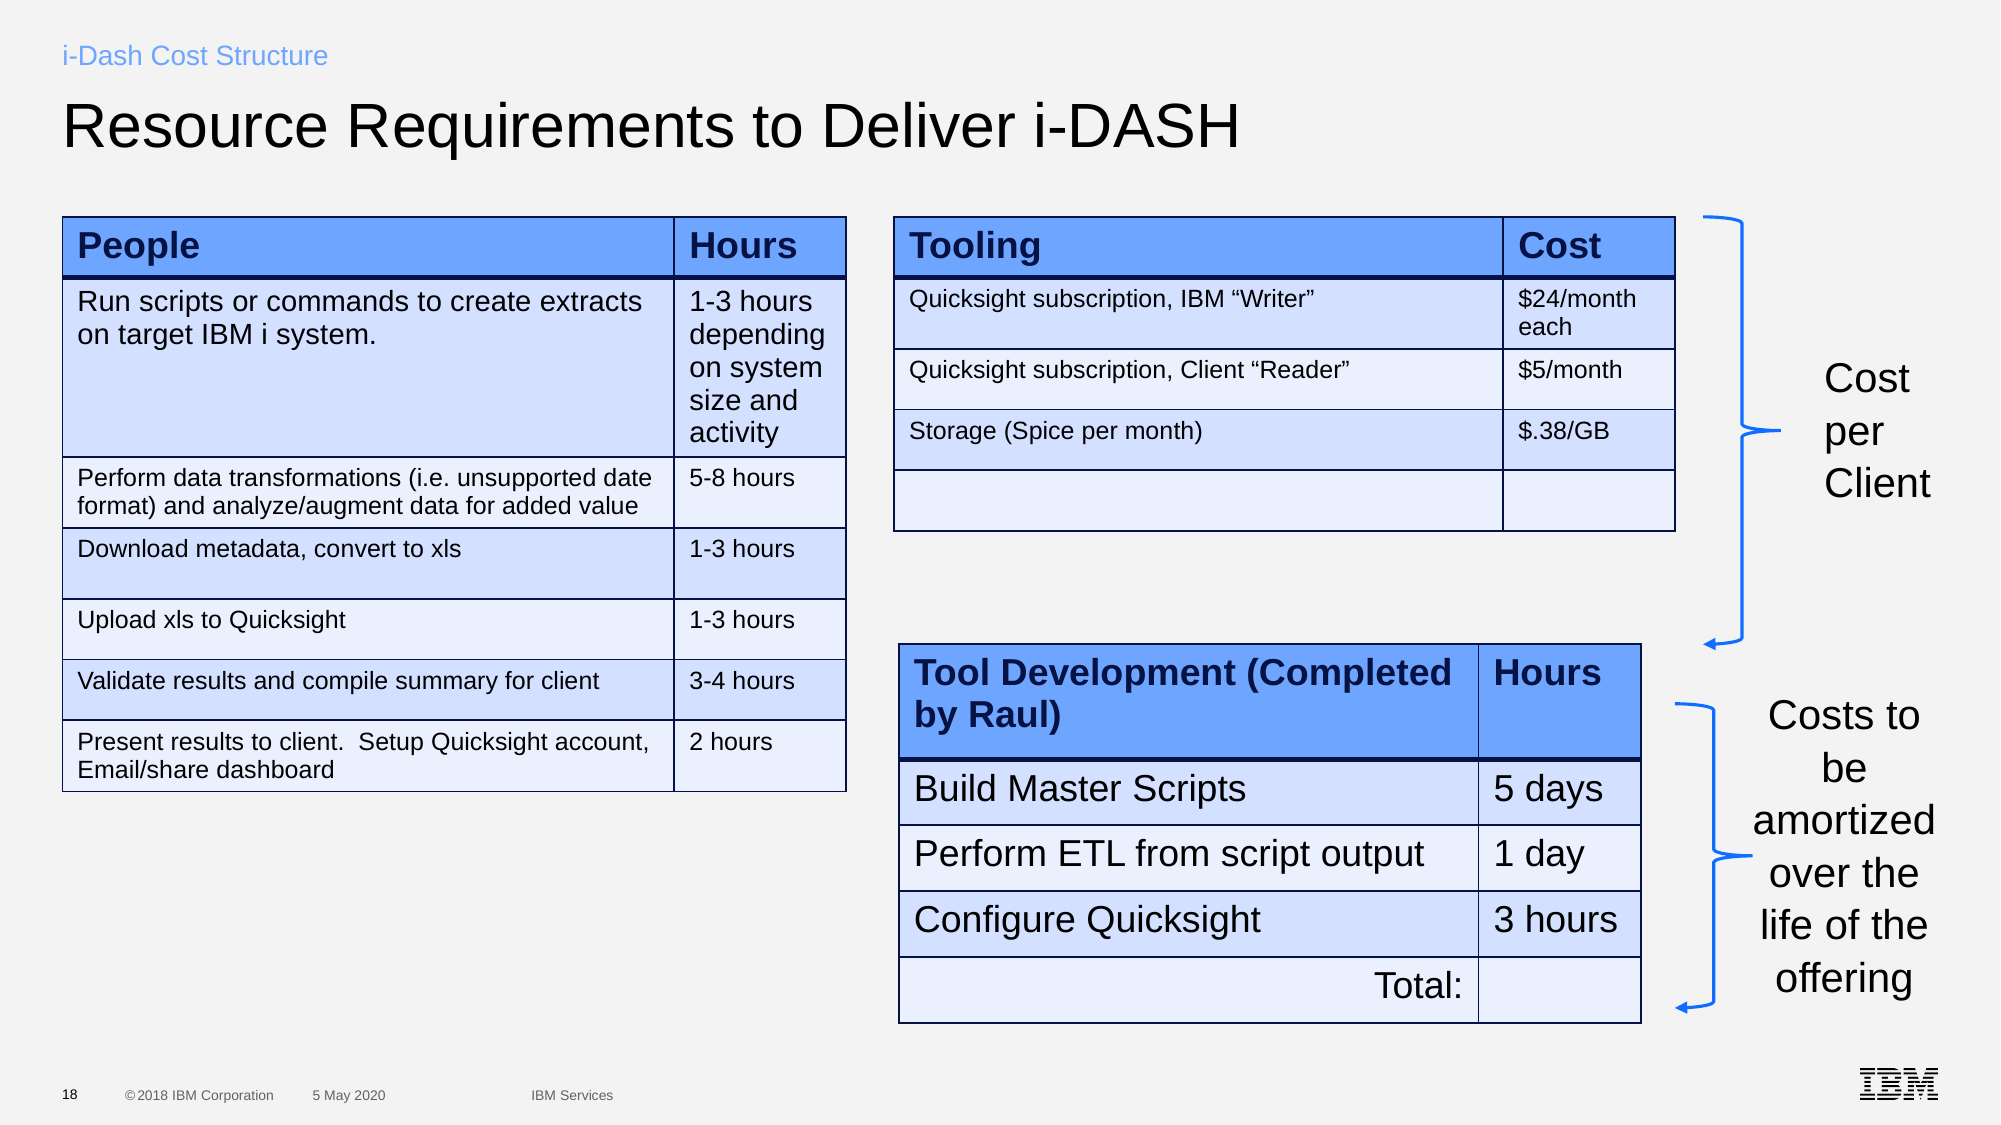

i-Dash Cost Structure
# Resource Requirements to Deliver i-DASH
| People | Hours |
| --- | --- |
| Run scripts or commands to create extracts on target IBM i system. | 1-3 hours depending on system size and activity |
| Perform data transformations (i.e. unsupported date format) and analyze/augment data for added value | 5-8 hours |
| Download metadata, convert to xls | 1-3 hours |
| Upload xls to Quicksight | 1-3 hours |
| Validate results and compile summary for client | 3-4 hours |
| Present results to client. Setup Quicksight account, Email/share dashboard | 2 hours |
| Tooling | Cost |
| --- | --- |
| Quicksight subscription, IBM “Writer” | $24/month each |
| Quicksight subscription, Client “Reader” | $5/month |
| Storage (Spice per month) | $.38/GB |
|  |  |

Cost per Client
| Tool Development (Completed by Raul) | Hours |
| --- | --- |
| Build Master Scripts | 5 days |
| Perform ETL from script output | 1 day |
| Configure Quicksight | 3 hours |
| Total: |  |
Costs to be amortized over the life of the offering